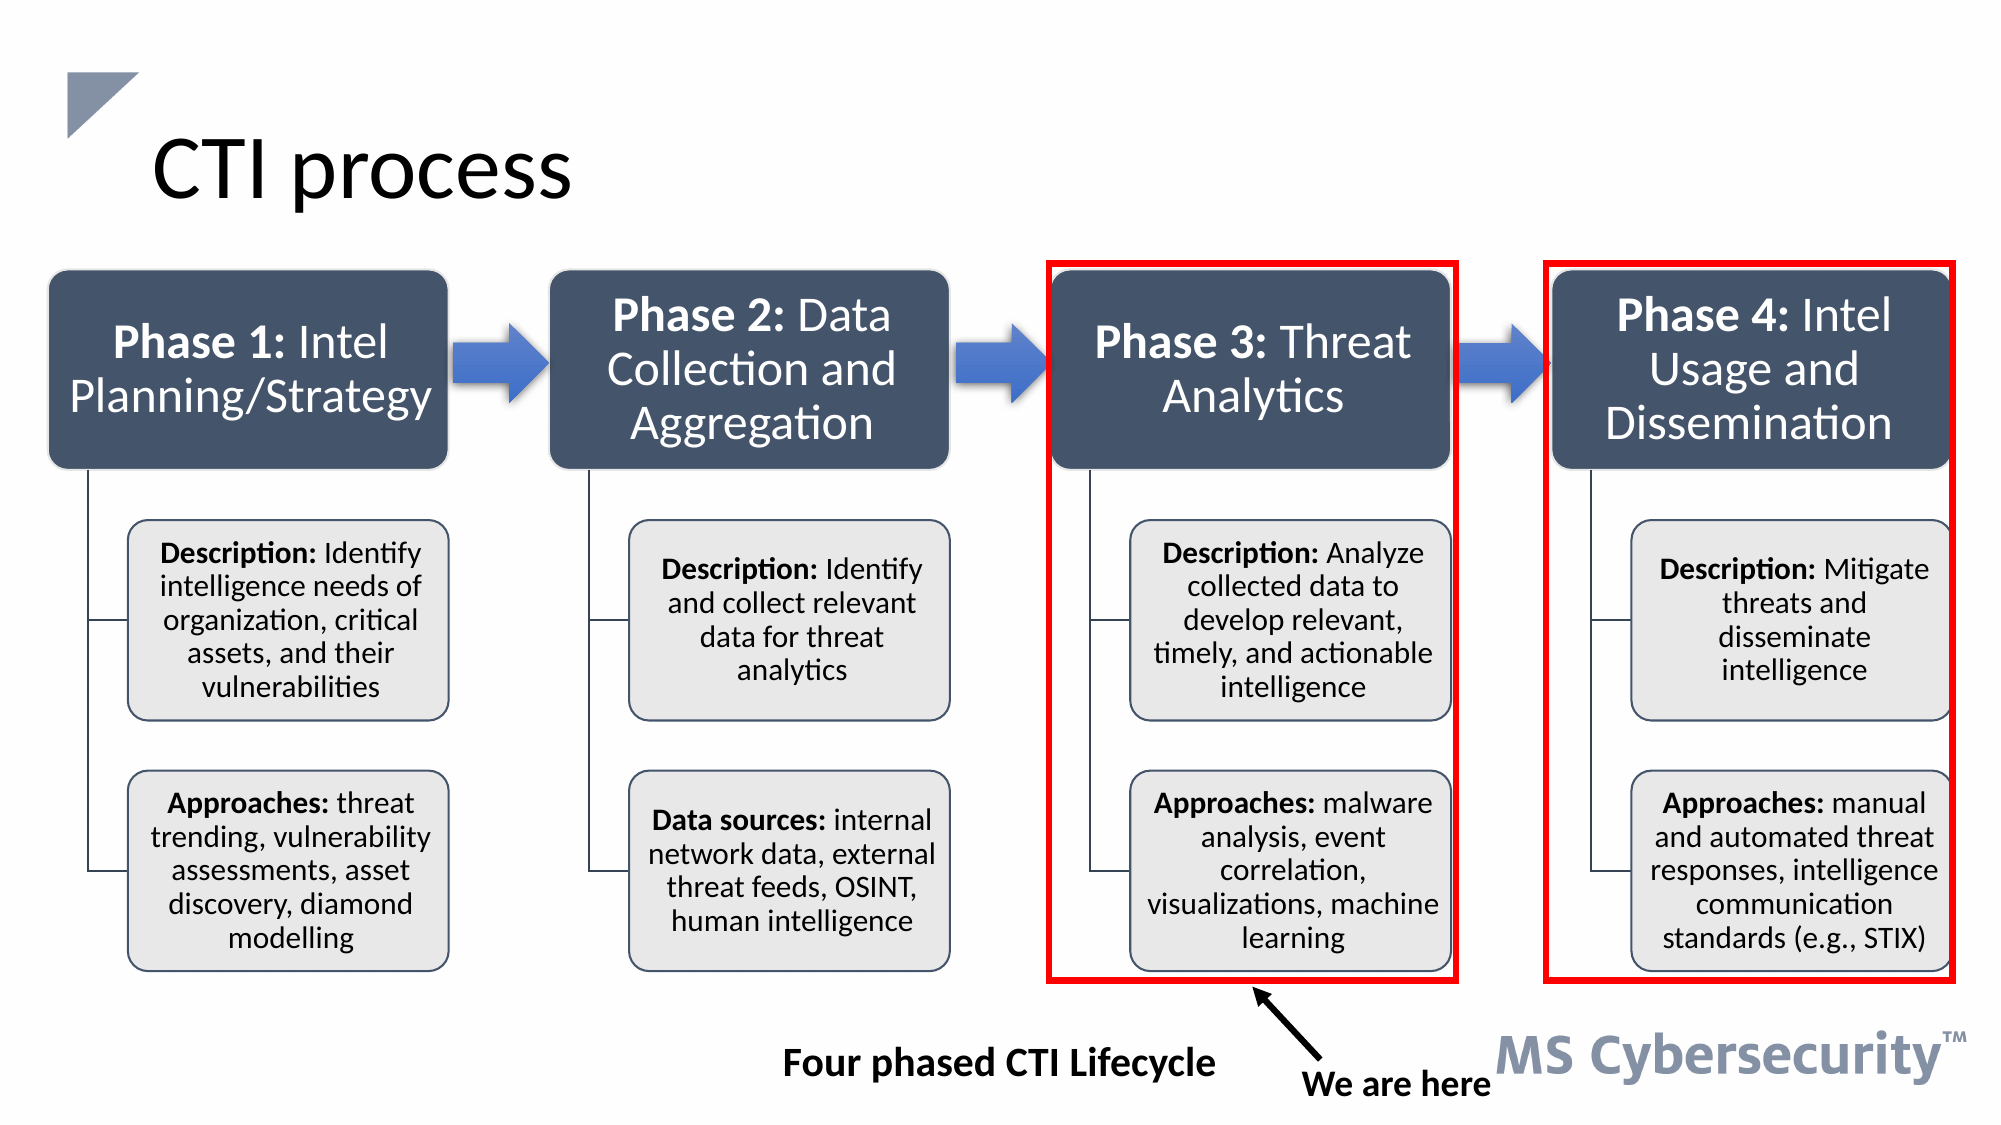

4
# CTI process
Phase 1: Intel Planning/Strategy
Description: Identify intelligence needs of organization, critical assets, and their vulnerabilities
Approaches: threat trending, vulnerability assessments, asset discovery, diamond modelling
Phase 2: Data Collection and Aggregation
Description: Identify and collect relevant data for threat analytics
Data sources: internal network data, external threat feeds, OSINT, human intelligence
Phase 3: Threat Analytics
Description: Analyze collected data to develop relevant, timely, and actionable intelligence
Approaches: malware analysis, event correlation, visualizations, machine learning
Phase 4: Intel Usage and Dissemination
Description: Mitigate threats and disseminate intelligence
Approaches: manual and automated threat responses, intelligence communication standards (e.g., STIX)

Four phased CTI Lifecycle
We are here